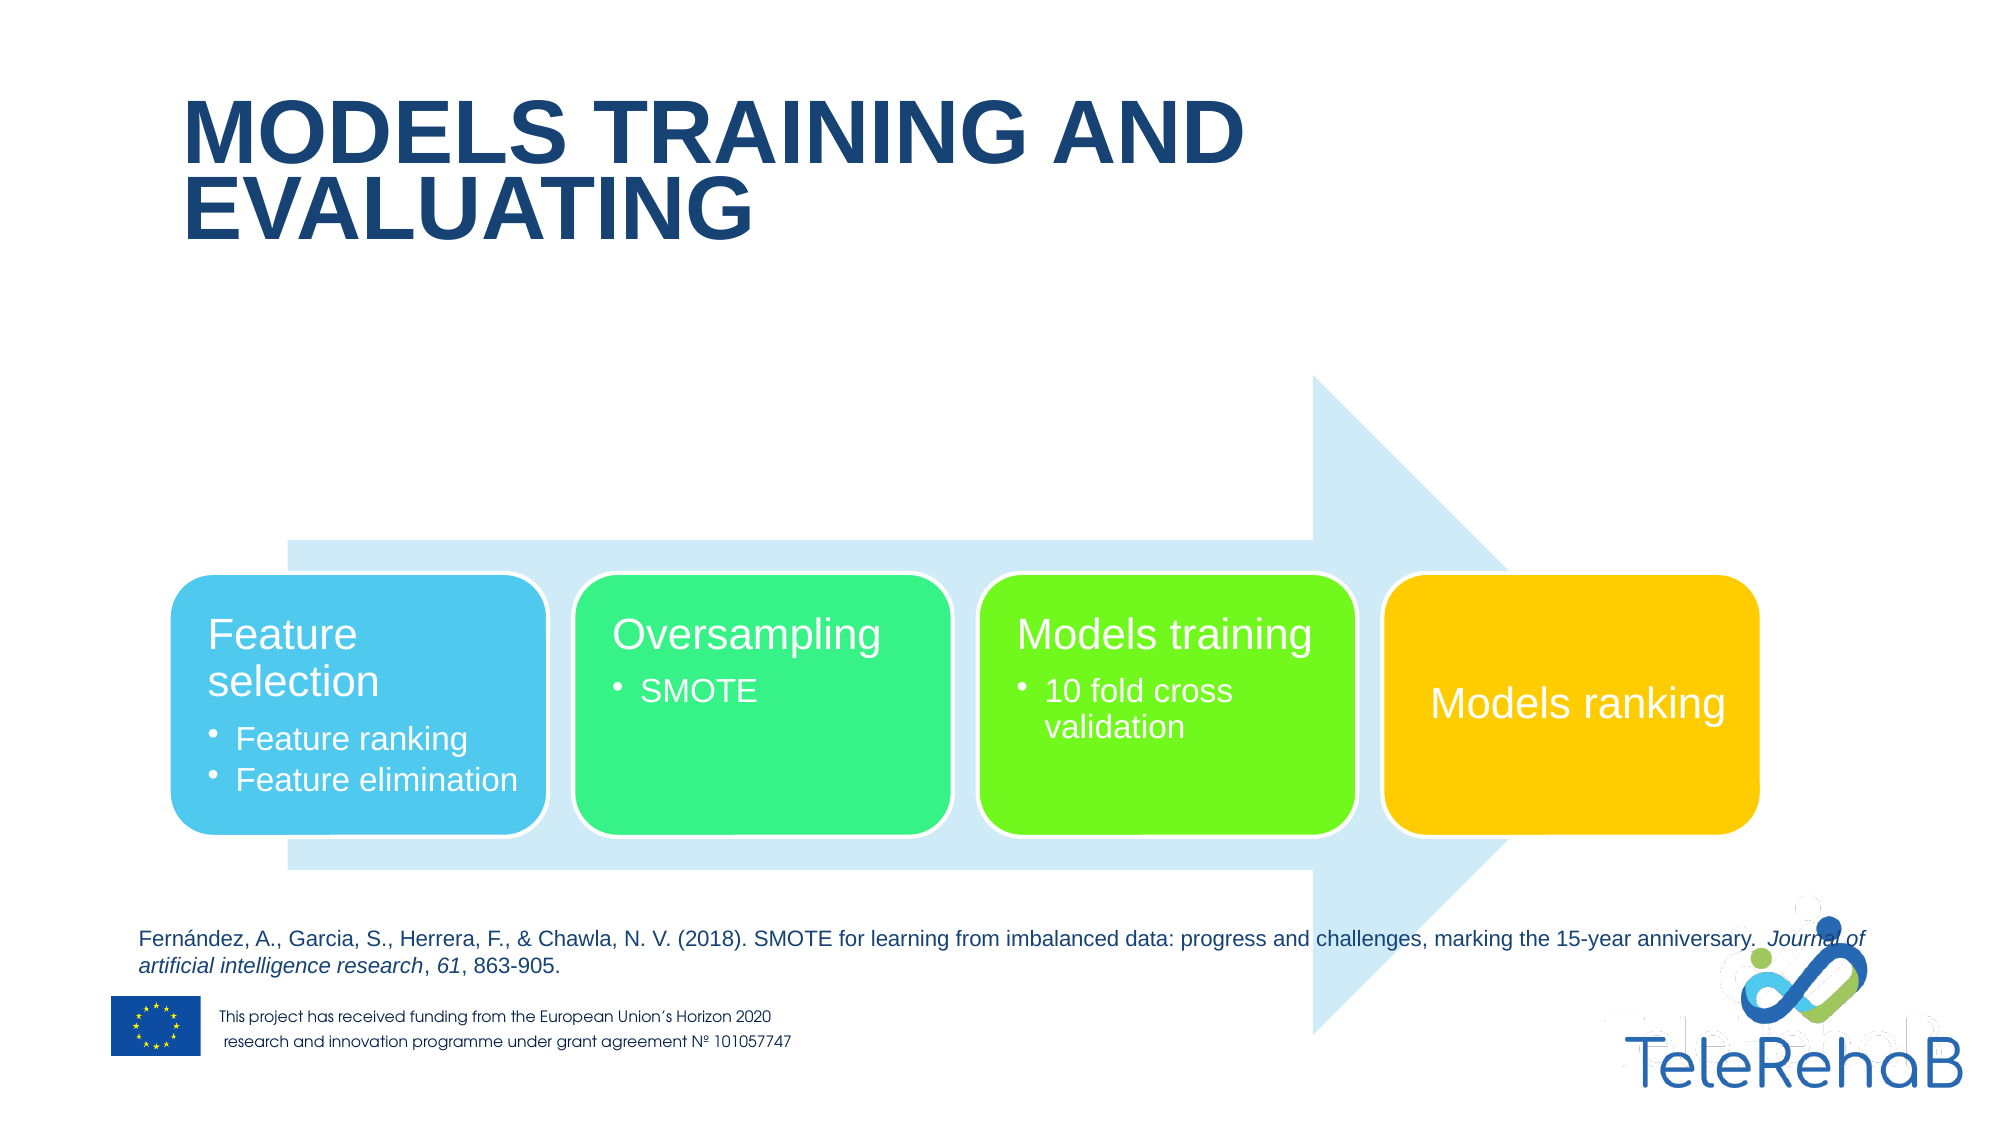

Models training and evaluating
Feature selection
Feature ranking
Feature elimination
Oversampling
SMOTE
Models training
10 fold cross validation
Models ranking
Fernández, A., Garcia, S., Herrera, F., & Chawla, N. V. (2018). SMOTE for learning from imbalanced data: progress and challenges, marking the 15-year anniversary. Journal of artificial intelligence research, 61, 863-905.